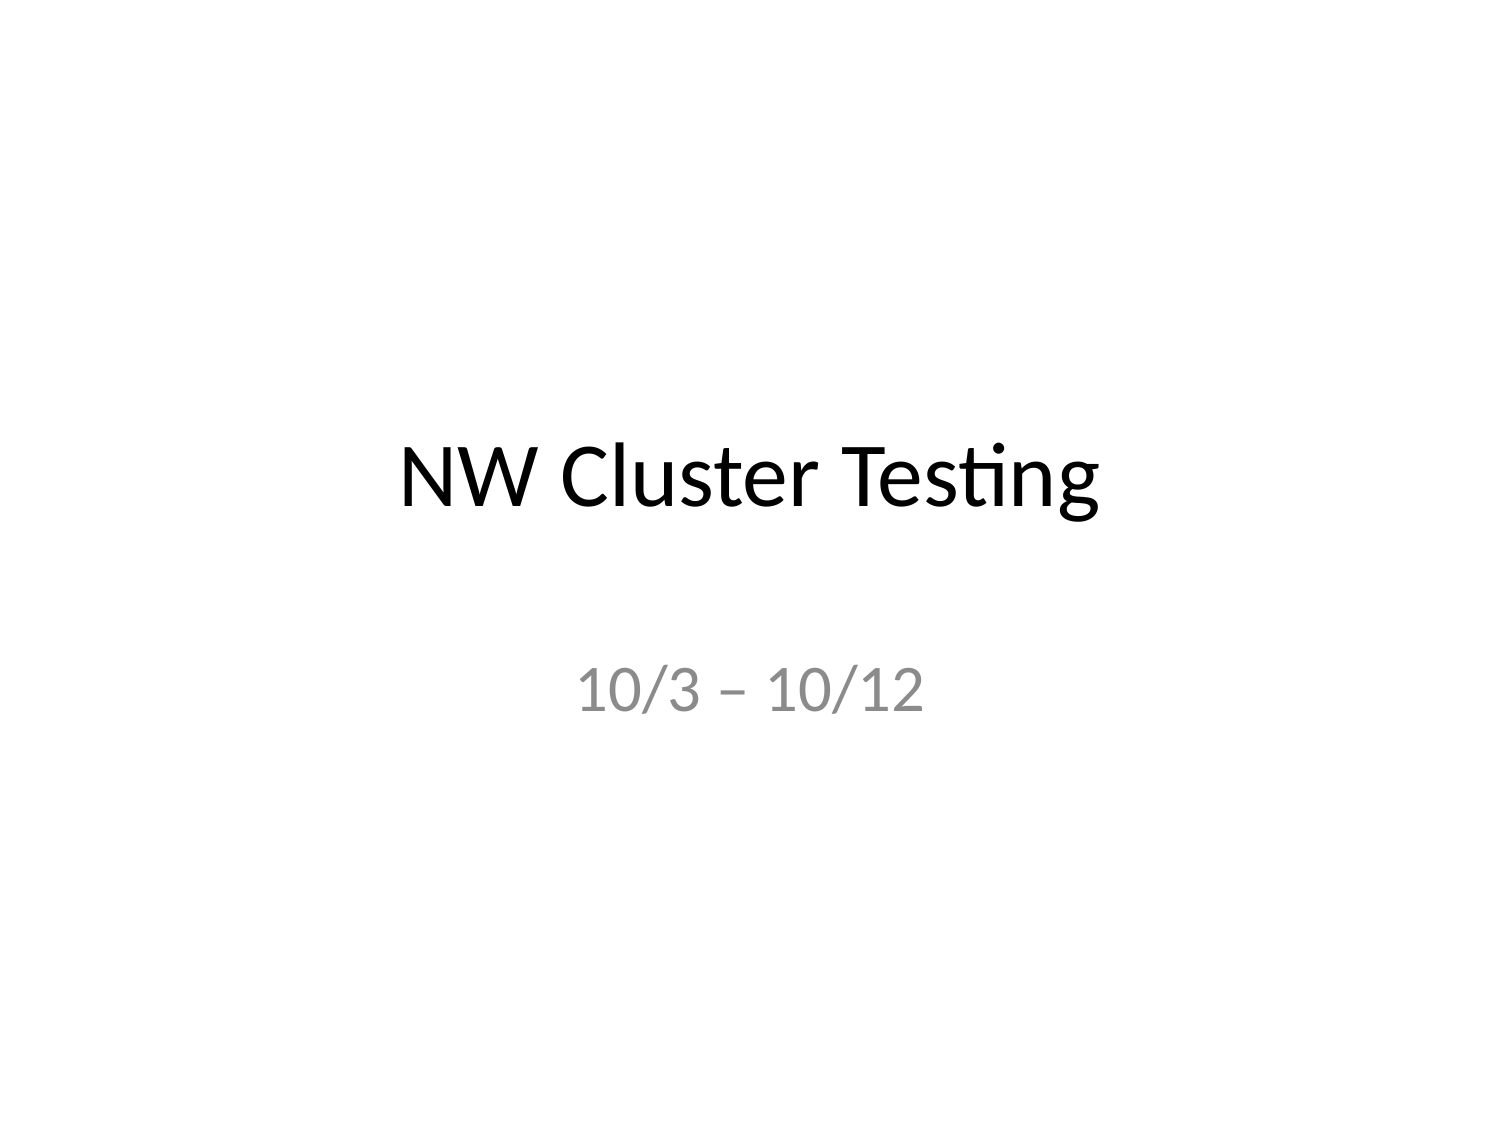

# NW Cluster Testing
10/3 – 10/12